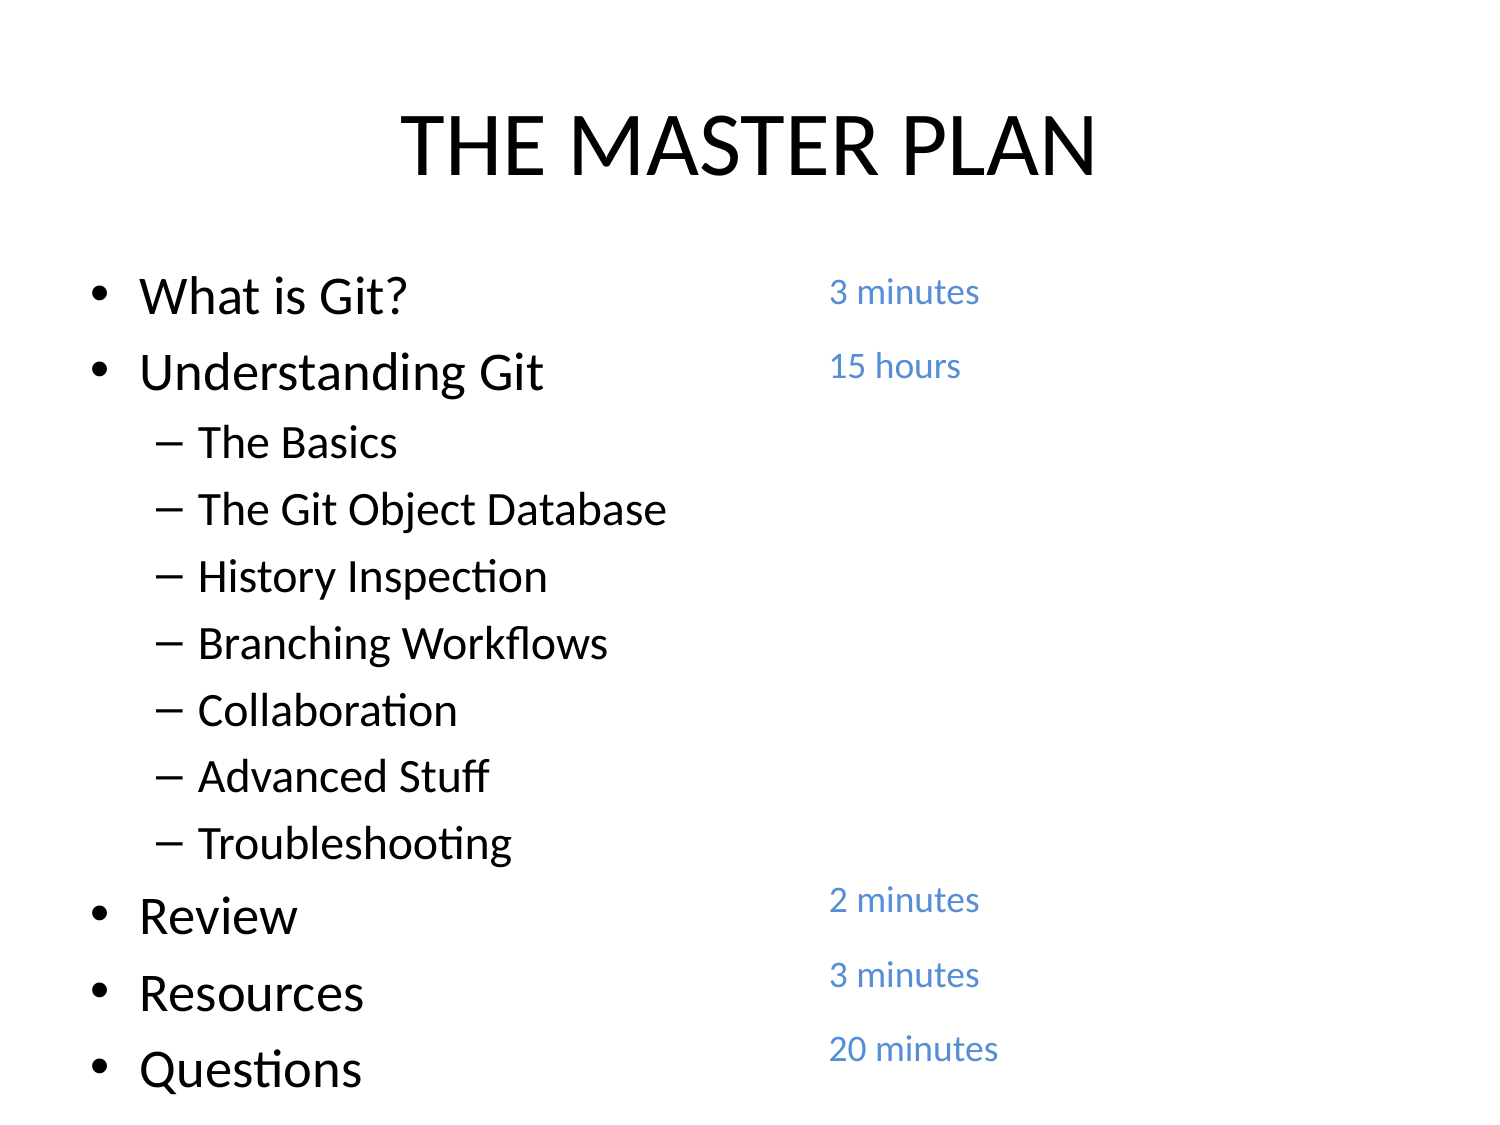

# THE MASTER PLAN
What is Git?
Understanding Git
The Basics
The Git Object Database
History Inspection
Branching Workflows
Collaboration
Advanced Stuff
Troubleshooting
Review
Resources
Questions

3 minutes
15 hours
2 minutes
3 minutes
20 minutes